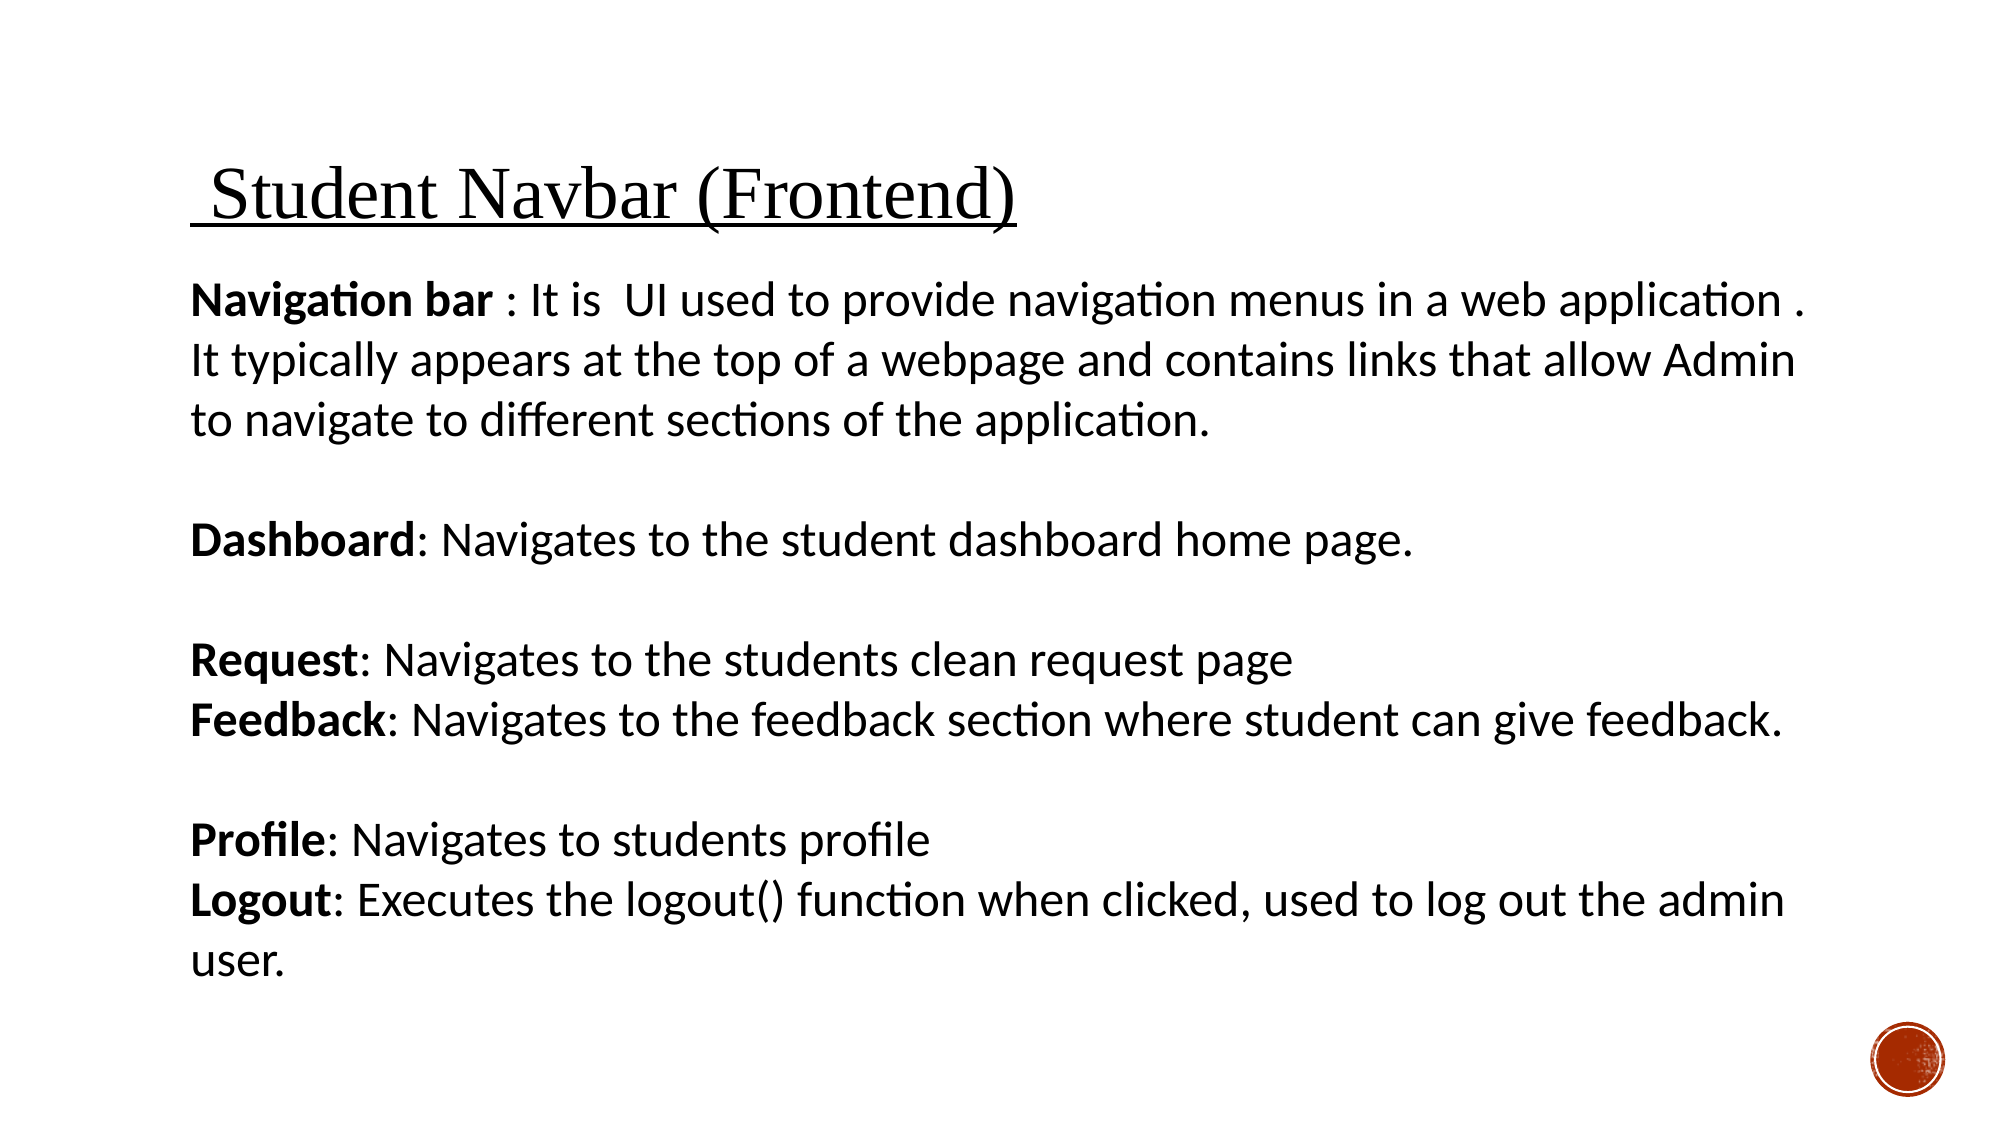

# Student Navbar (Frontend)
Navigation bar : It is  UI used to provide navigation menus in a web application . It typically appears at the top of a webpage and contains links that allow Admin to navigate to different sections of the application.

Dashboard: Navigates to the student dashboard home page.

Request: Navigates to the students clean request page
Feedback: Navigates to the feedback section where student can give feedback.

Profile: Navigates to students profile
Logout: Executes the logout() function when clicked, used to log out the admin user.